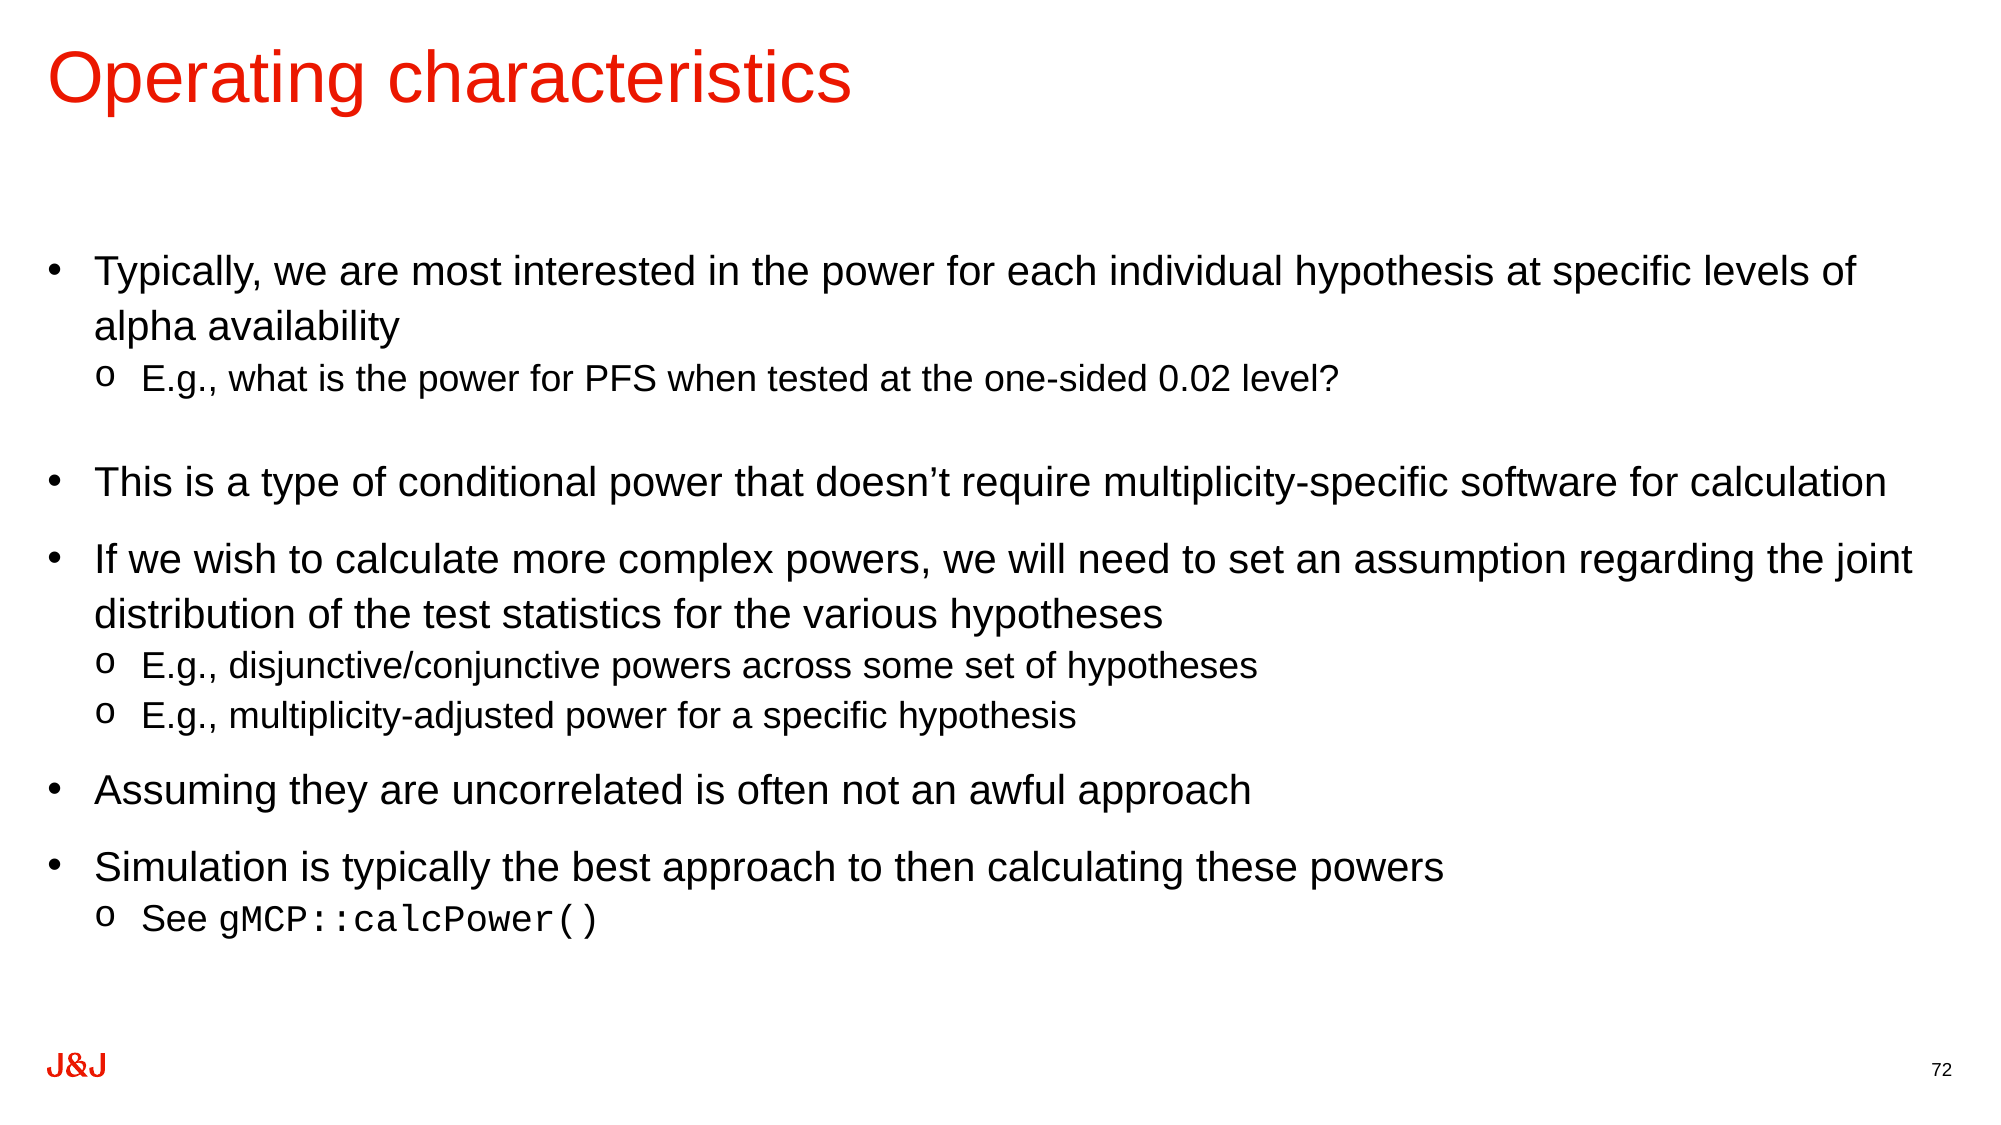

# Operating characteristics
Typically, we are most interested in the power for each individual hypothesis at specific levels of alpha availability
E.g., what is the power for PFS when tested at the one-sided 0.02 level?

This is a type of conditional power that doesn’t require multiplicity-specific software for calculation

If we wish to calculate more complex powers, we will need to set an assumption regarding the joint distribution of the test statistics for the various hypotheses
E.g., disjunctive/conjunctive powers across some set of hypotheses
E.g., multiplicity-adjusted power for a specific hypothesis

Assuming they are uncorrelated is often not an awful approach

Simulation is typically the best approach to then calculating these powers
See gMCP::calcPower()
72